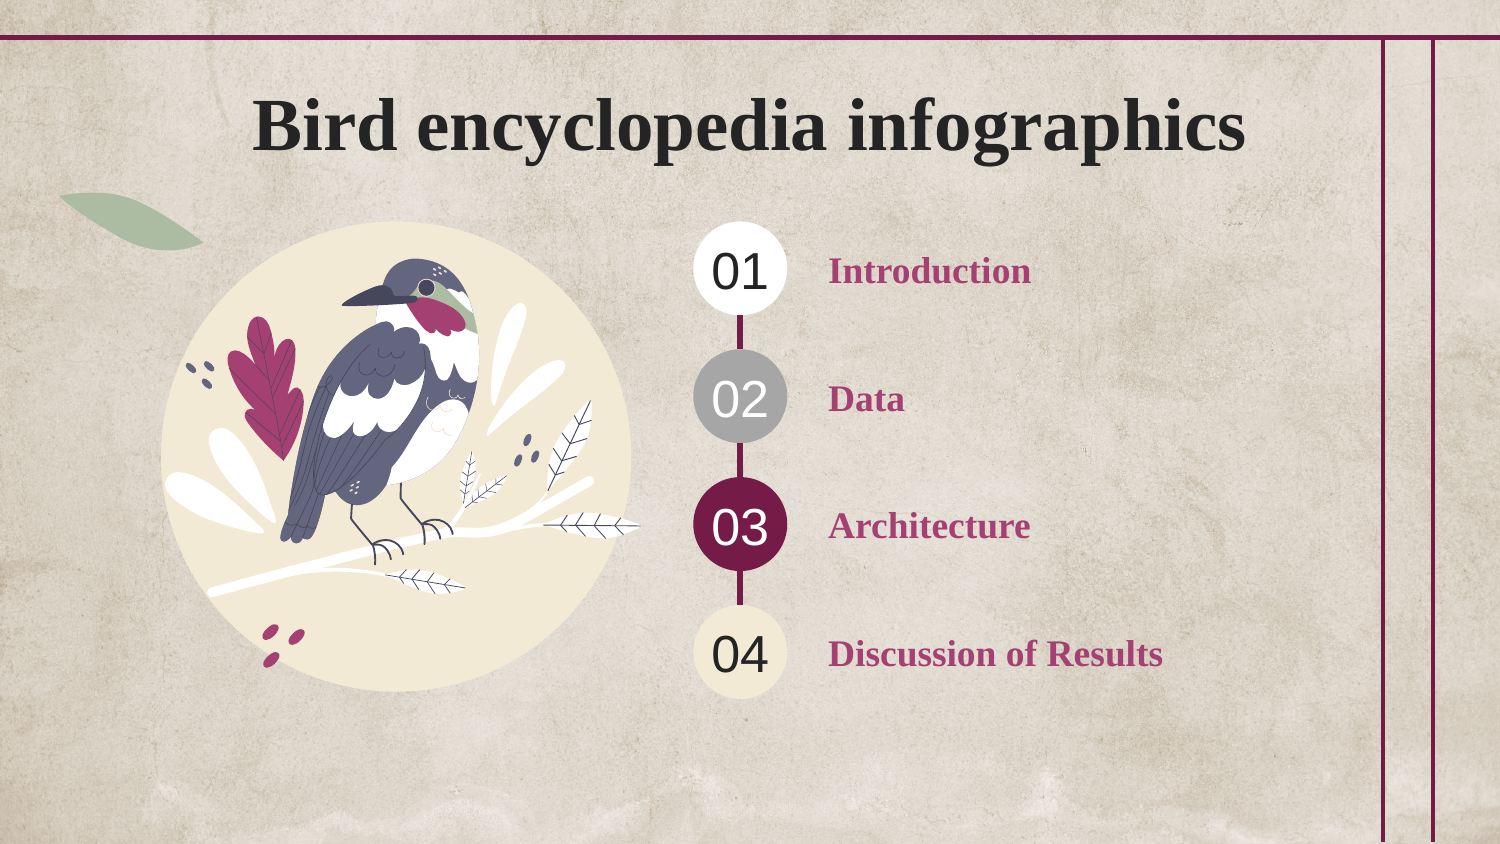

# Bird encyclopedia infographics

01
Introduction

02
Data
03
Architecture
04
Discussion of Results